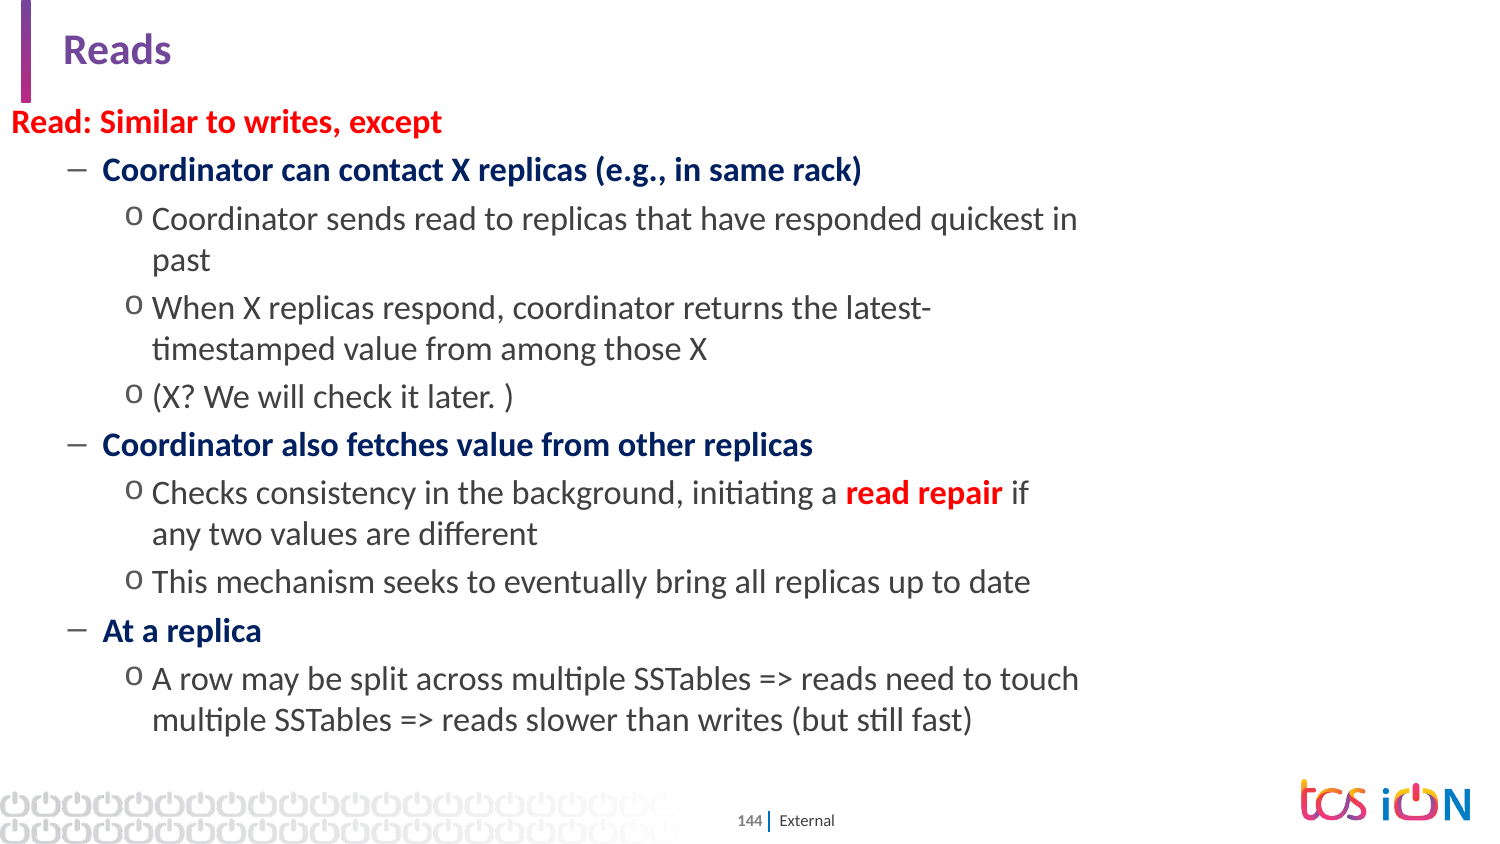

# Reads
Read: Similar to writes, except
Coordinator can contact X replicas (e.g., in same rack)
Coordinator sends read to replicas that have responded quickest in past
When X replicas respond, coordinator returns the latest-timestamped value from among those X
(X? We will check it later. )
Coordinator also fetches value from other replicas
Checks consistency in the background, initiating a read repair if any two values are different
This mechanism seeks to eventually bring all replicas up to date
At a replica
A row may be split across multiple SSTables => reads need to touch multiple SSTables => reads slower than writes (but still fast)

Design of Apache Cassandra